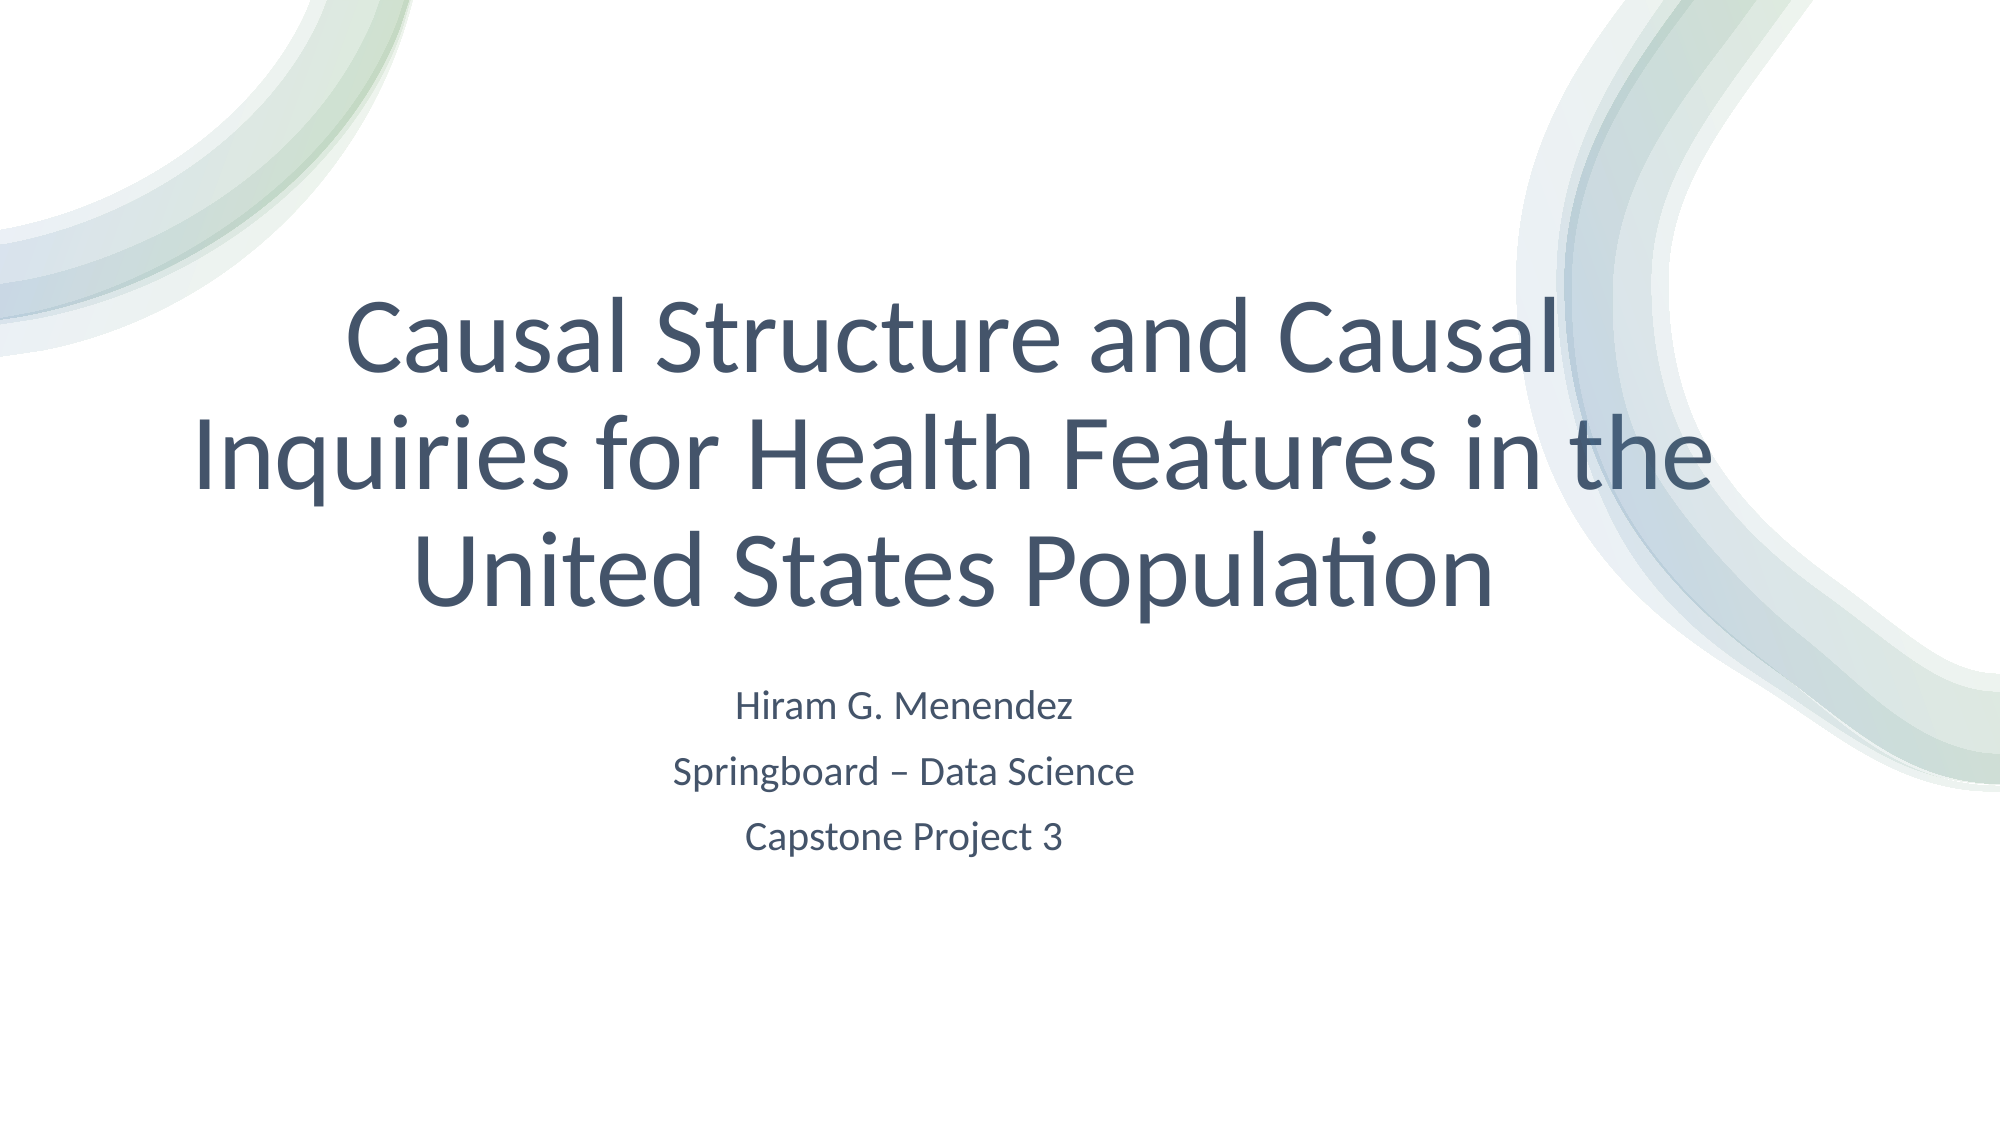

# Causal Structure and Causal Inquiries for Health Features in the United States Population
Hiram G. Menendez
Springboard – Data Science
Capstone Project 3